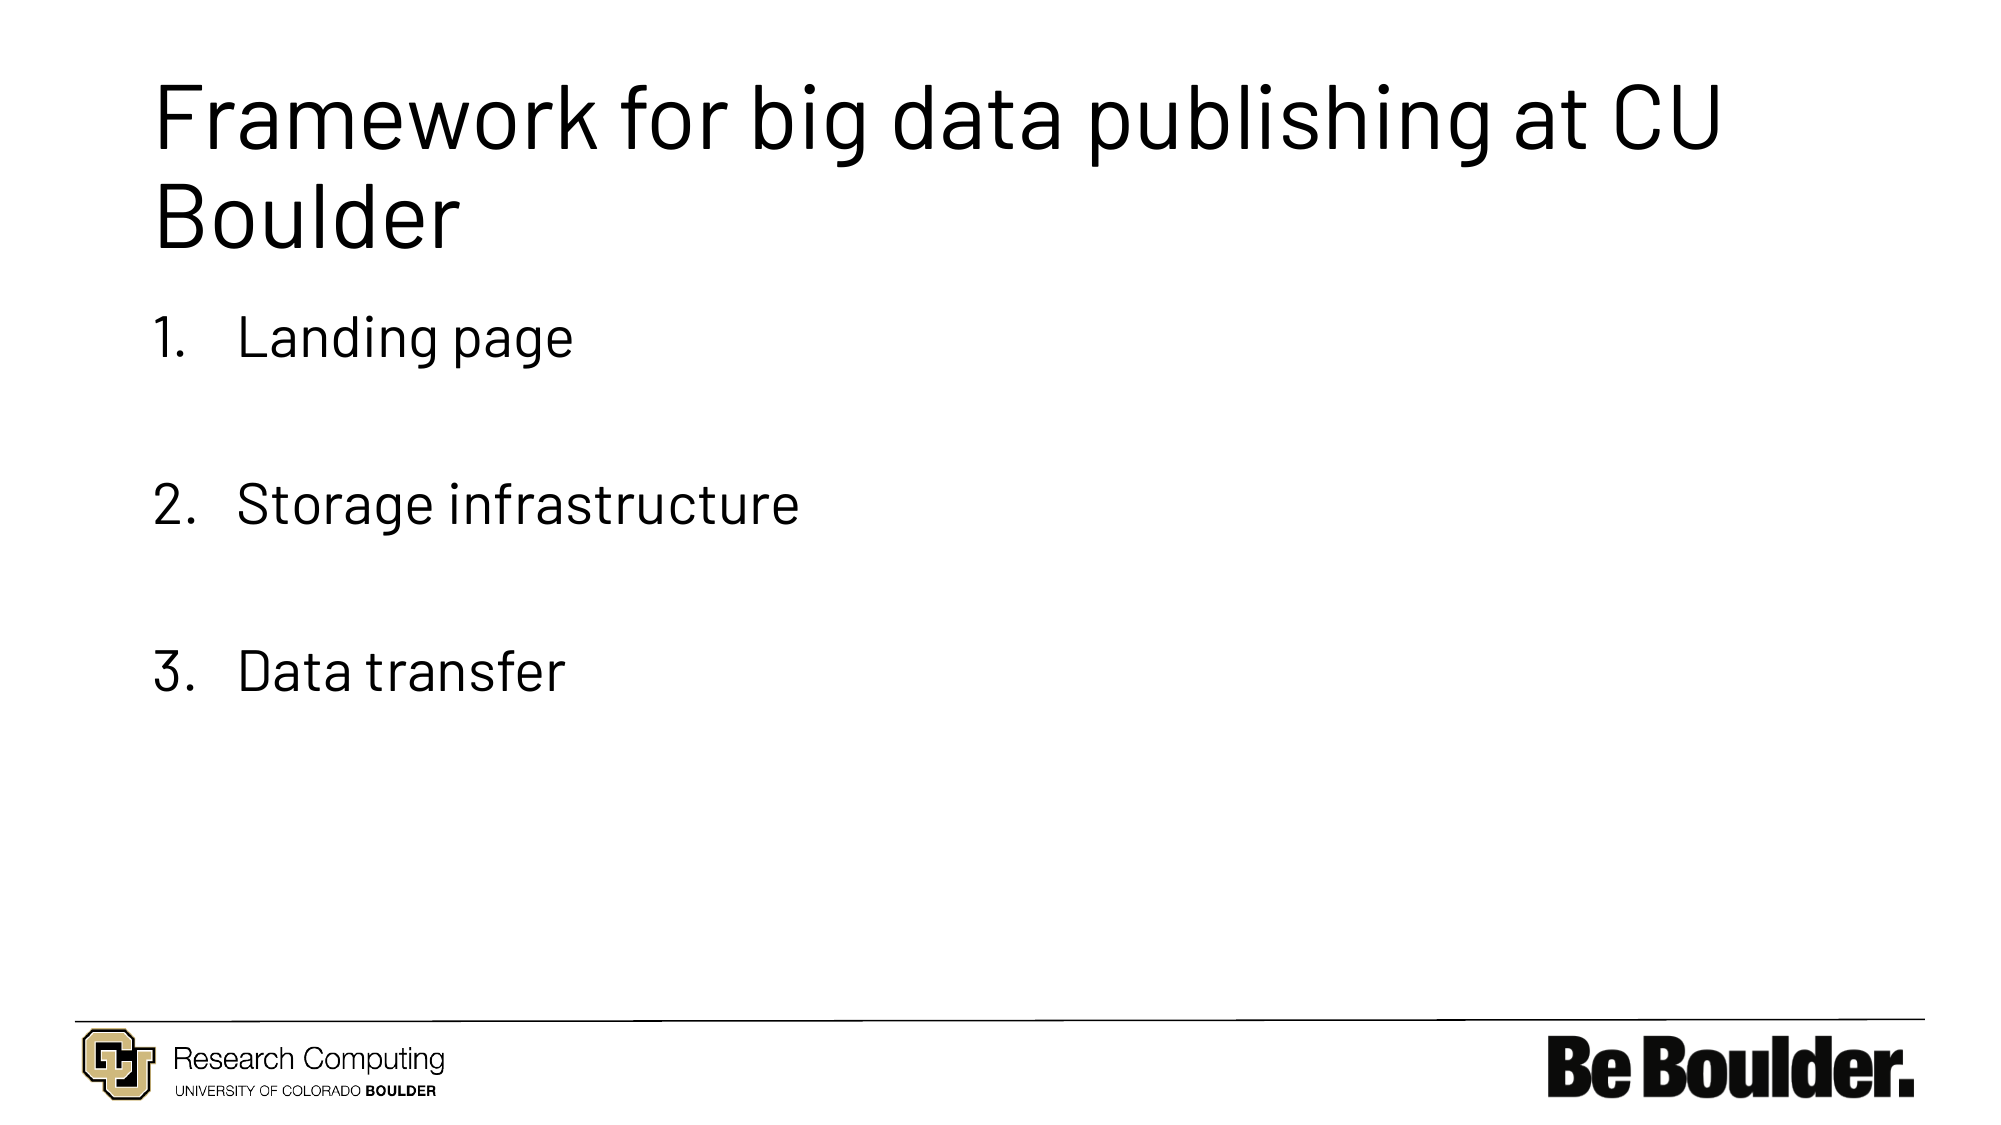

# Framework for big data publishing at CU Boulder
Landing page

Storage infrastructure

Data transfer